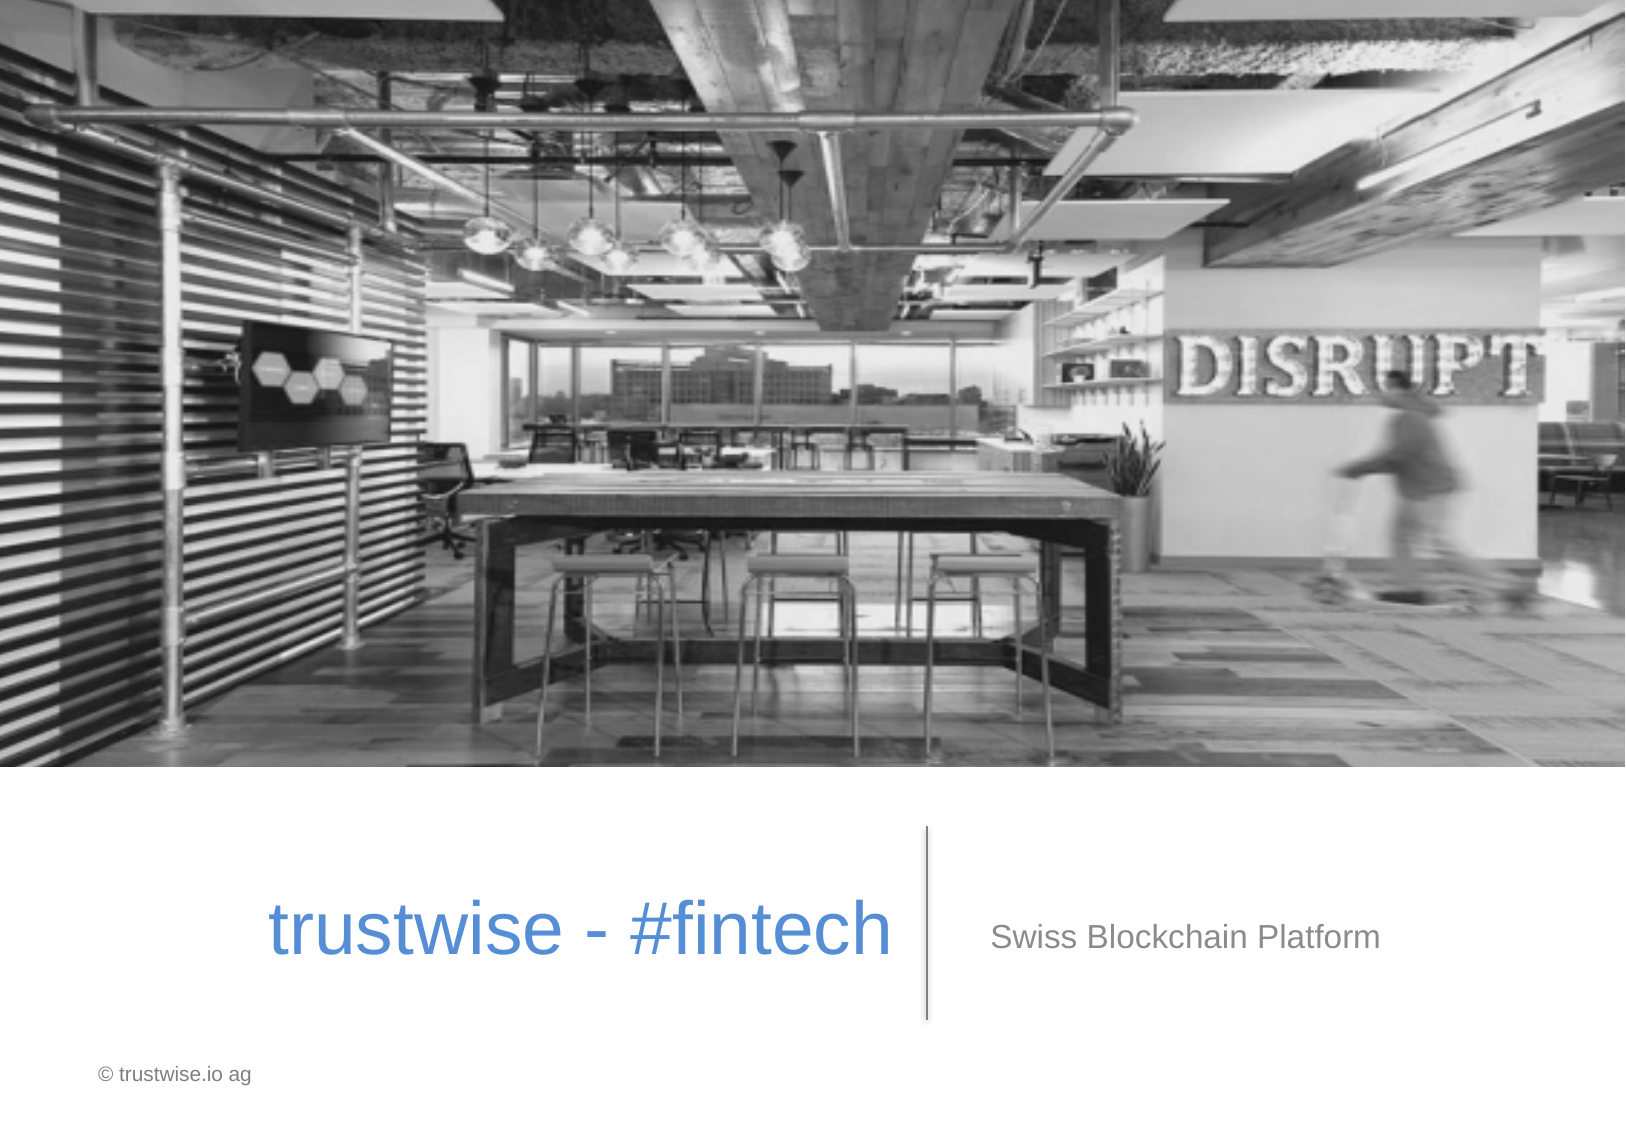

Swiss Blockchain Platform
# trustwise - #fintech
© trustwise.io ag